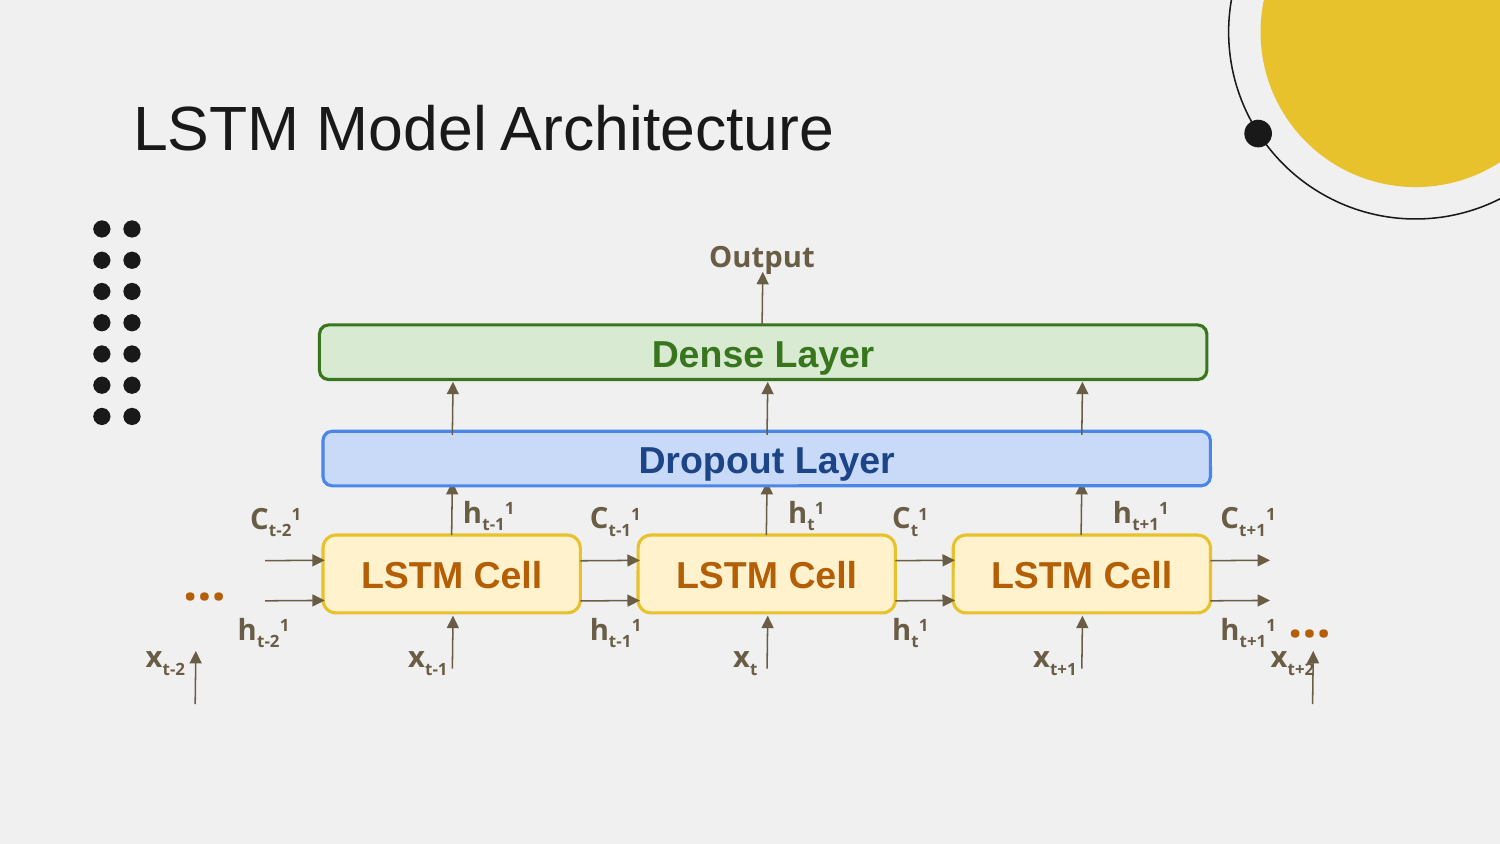

# LSTM Model Architecture
Output

Dense Layer
Dropout Layer
ht-11
ht1
ht+11
Ct-11
Ct1
Ct+11
Ct-21
LSTM Cell
LSTM Cell
LSTM Cell
…
…
ht-11
ht1
ht+11
ht-21
xt-2
xt-1
xt
xt+1
xt+2